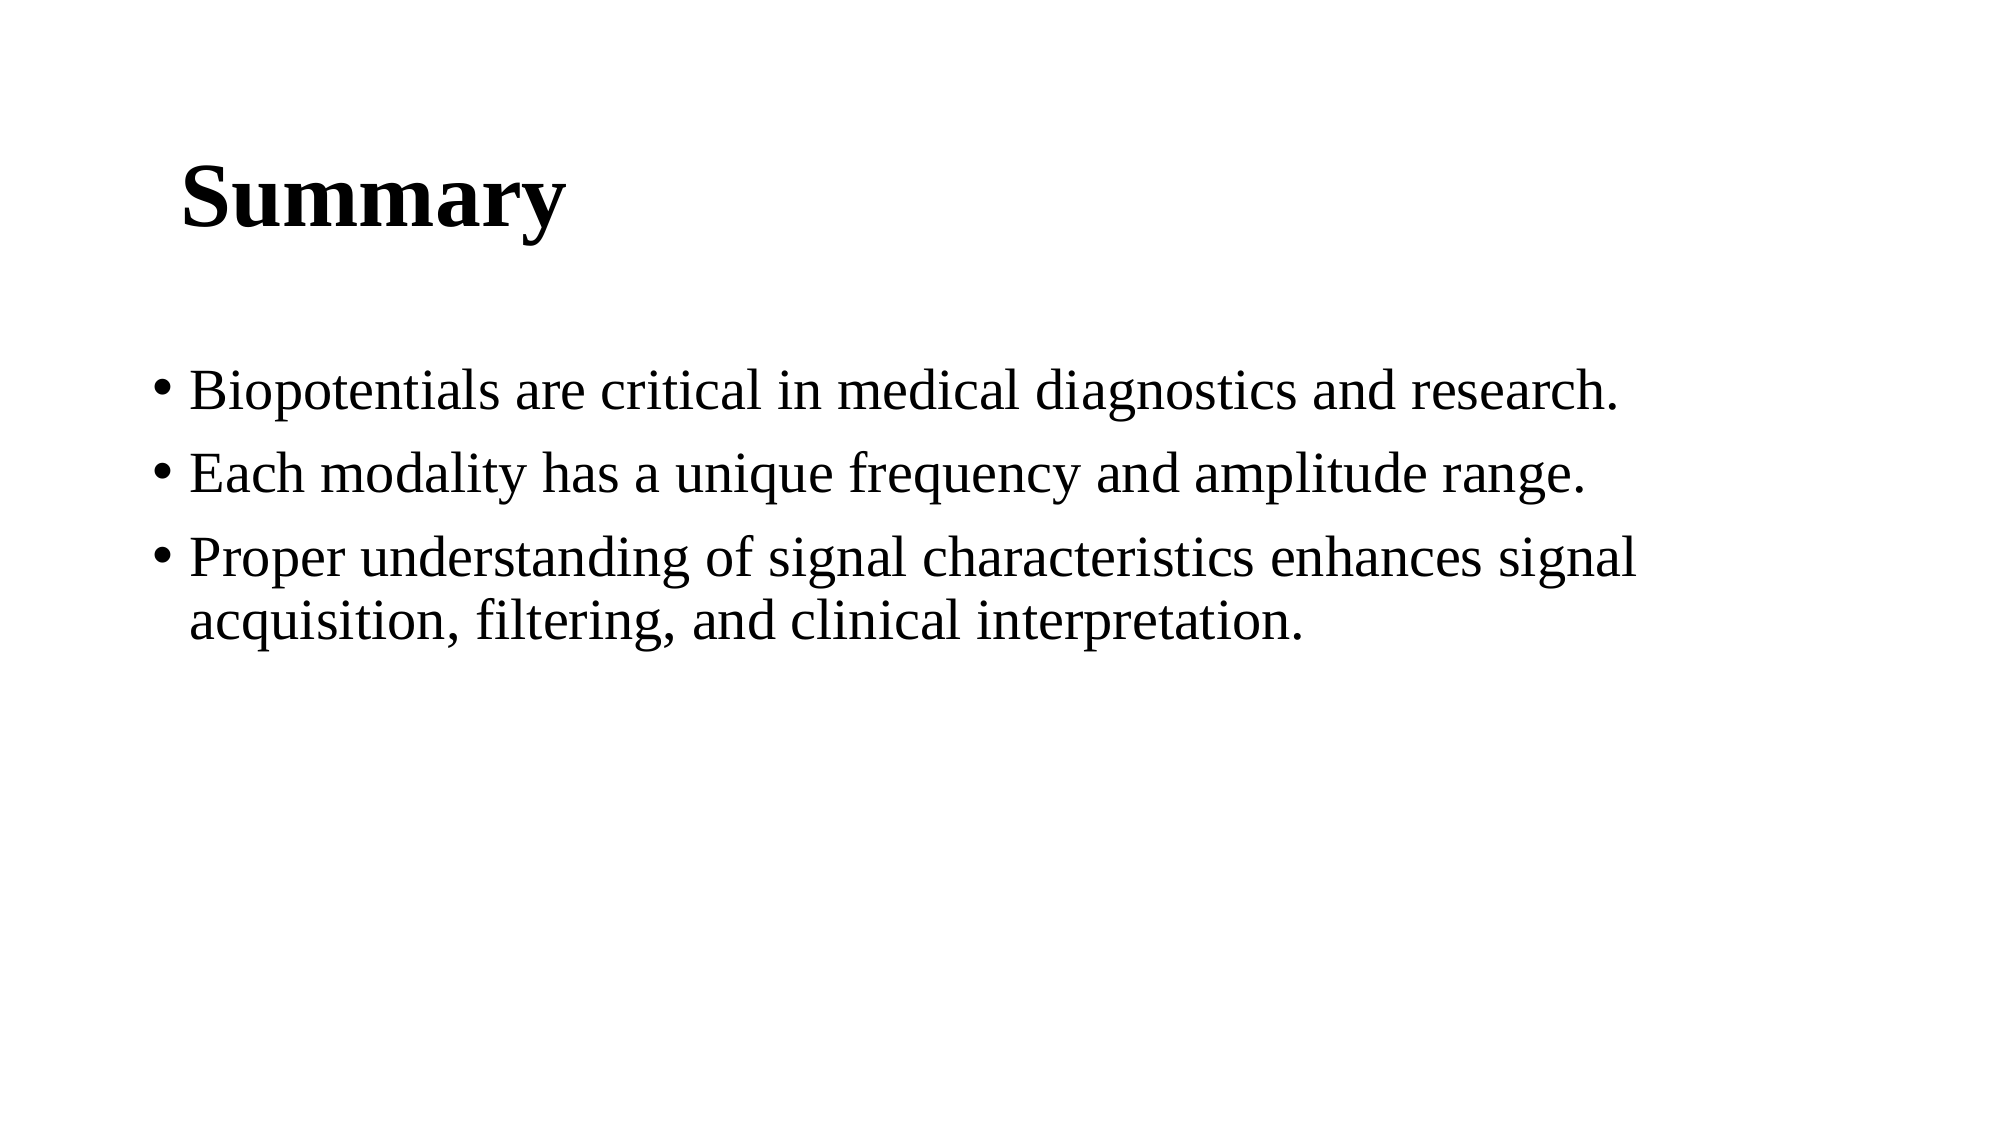

# Summary
Biopotentials are critical in medical diagnostics and research.
Each modality has a unique frequency and amplitude range.
Proper understanding of signal characteristics enhances signal acquisition, filtering, and clinical interpretation.